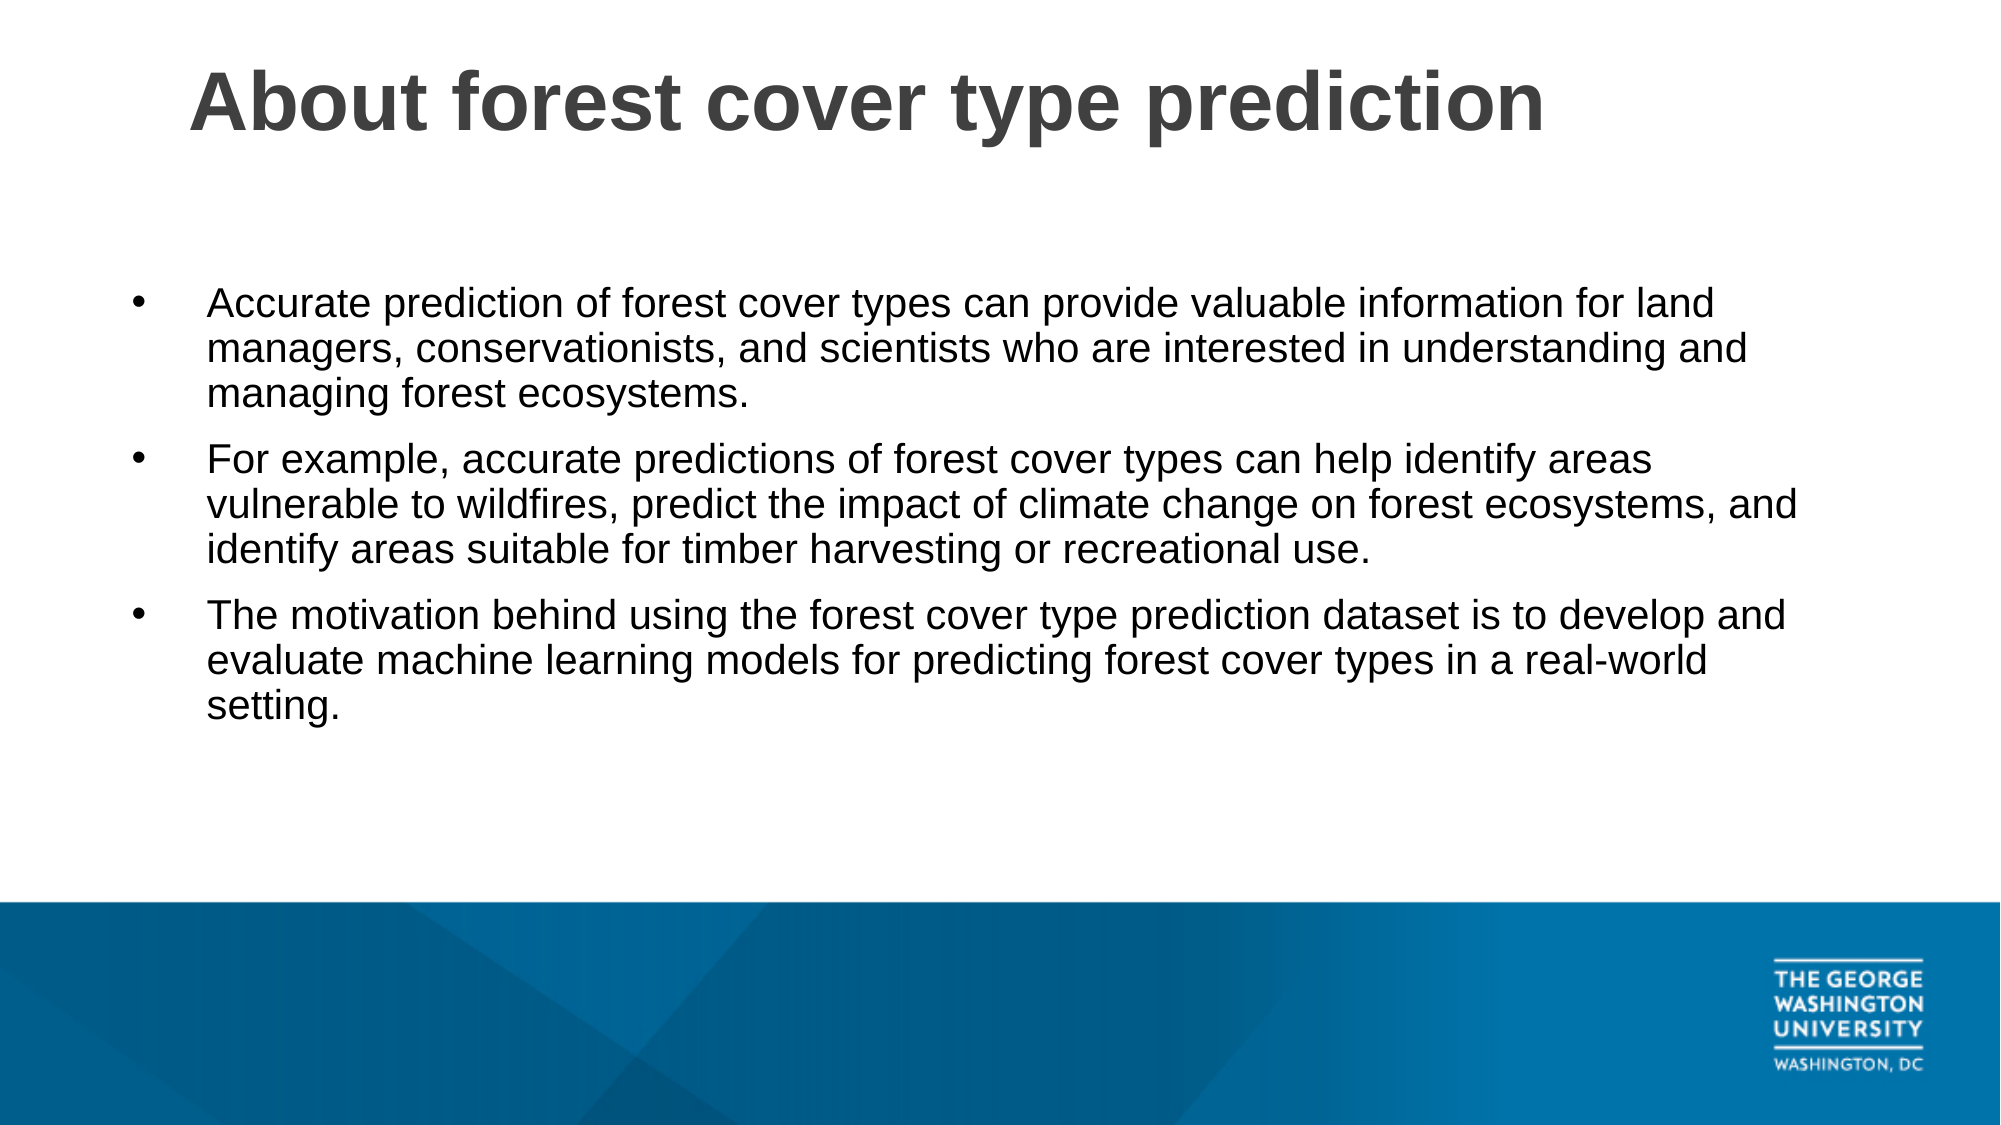

# About forest cover type prediction

Accurate prediction of forest cover types can provide valuable information for land managers, conservationists, and scientists who are interested in understanding and managing forest ecosystems.
For example, accurate predictions of forest cover types can help identify areas vulnerable to wildfires, predict the impact of climate change on forest ecosystems, and identify areas suitable for timber harvesting or recreational use.
The motivation behind using the forest cover type prediction dataset is to develop and evaluate machine learning models for predicting forest cover types in a real-world setting.